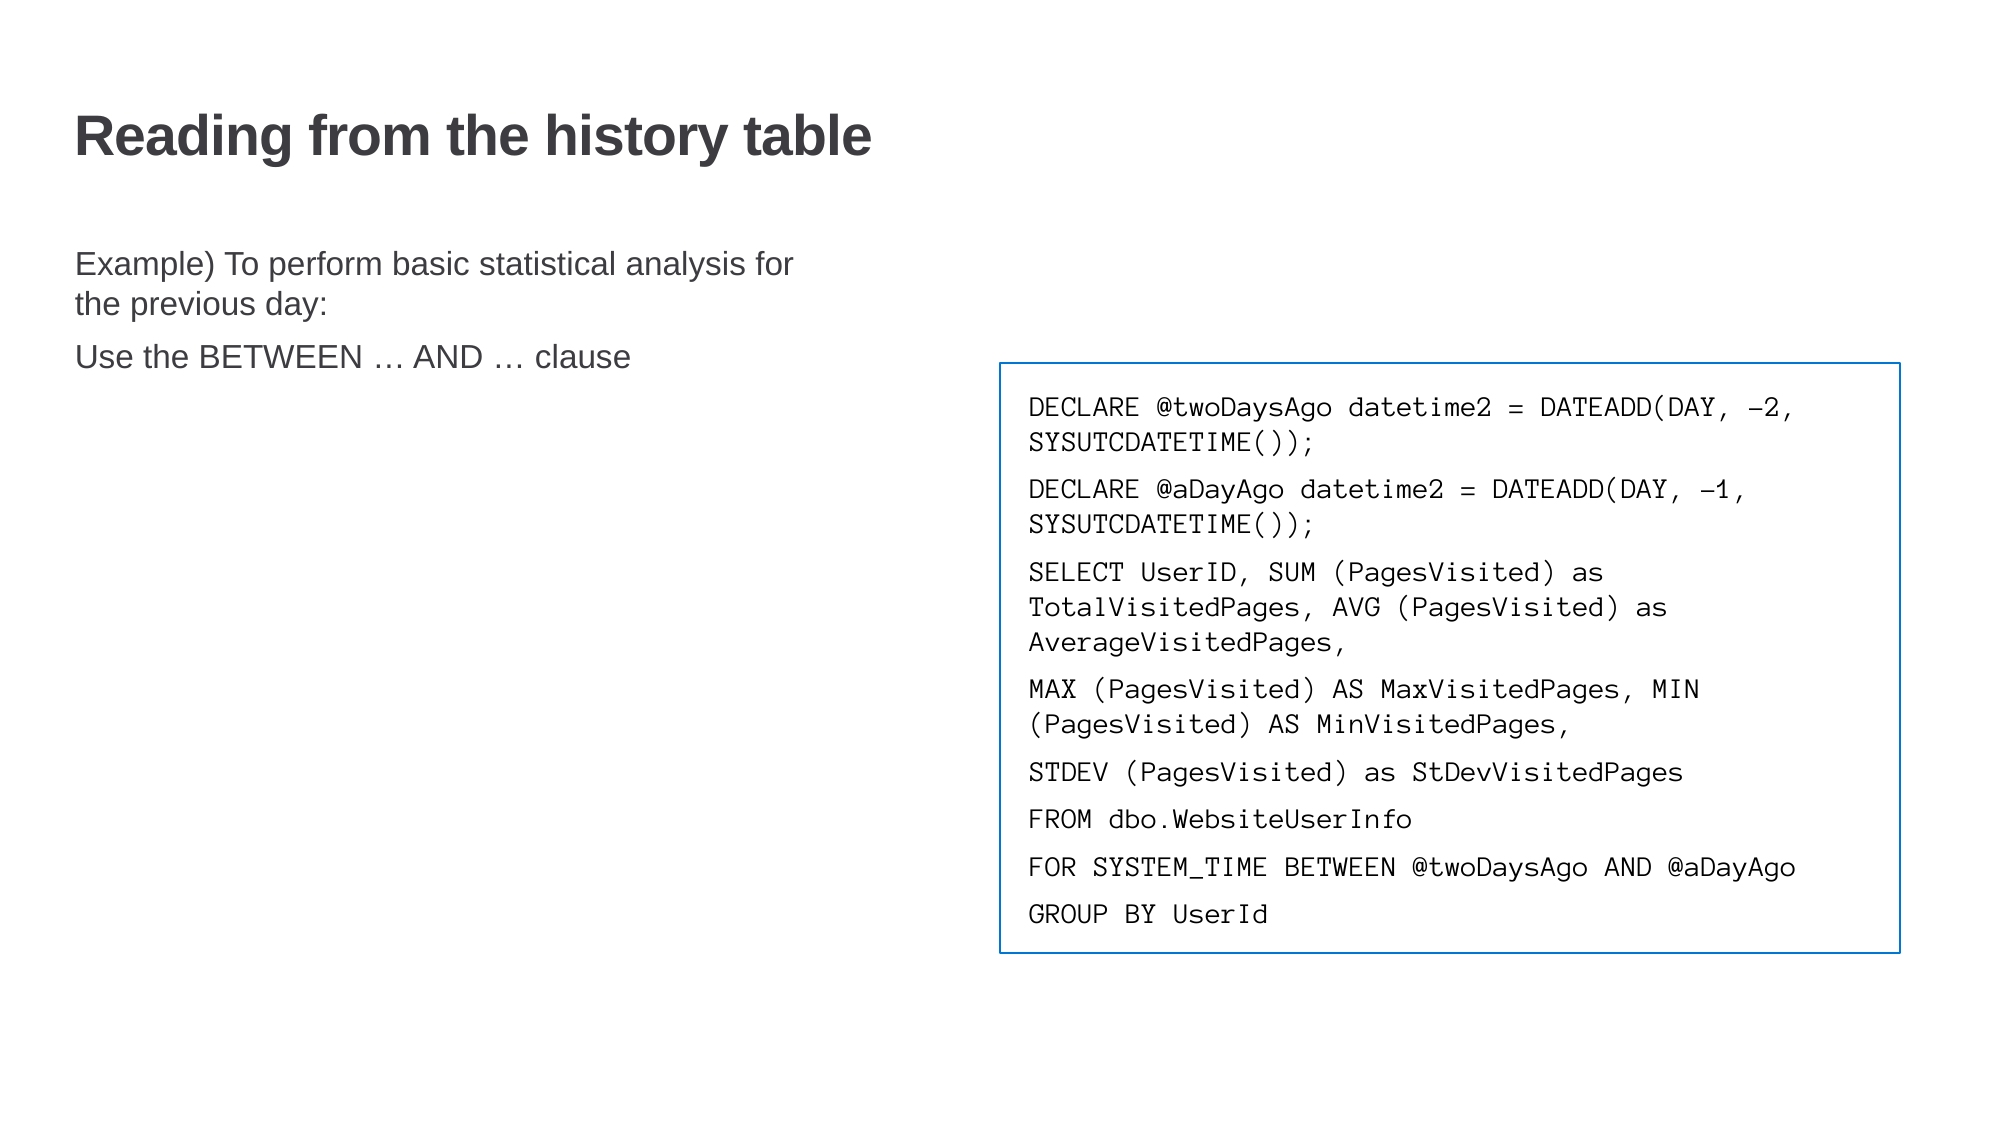

# Reading from the history table
Example) To perform basic statistical analysis for the previous day:
Use the BETWEEN … AND … clause
DECLARE @twoDaysAgo datetime2 = DATEADD(DAY, -2, SYSUTCDATETIME());
DECLARE @aDayAgo datetime2 = DATEADD(DAY, -1, SYSUTCDATETIME());
SELECT UserID, SUM (PagesVisited) as TotalVisitedPages, AVG (PagesVisited) as AverageVisitedPages,
MAX (PagesVisited) AS MaxVisitedPages, MIN (PagesVisited) AS MinVisitedPages,
STDEV (PagesVisited) as StDevVisitedPages
FROM dbo.WebsiteUserInfo
FOR SYSTEM_TIME BETWEEN @twoDaysAgo AND @aDayAgo
GROUP BY UserId